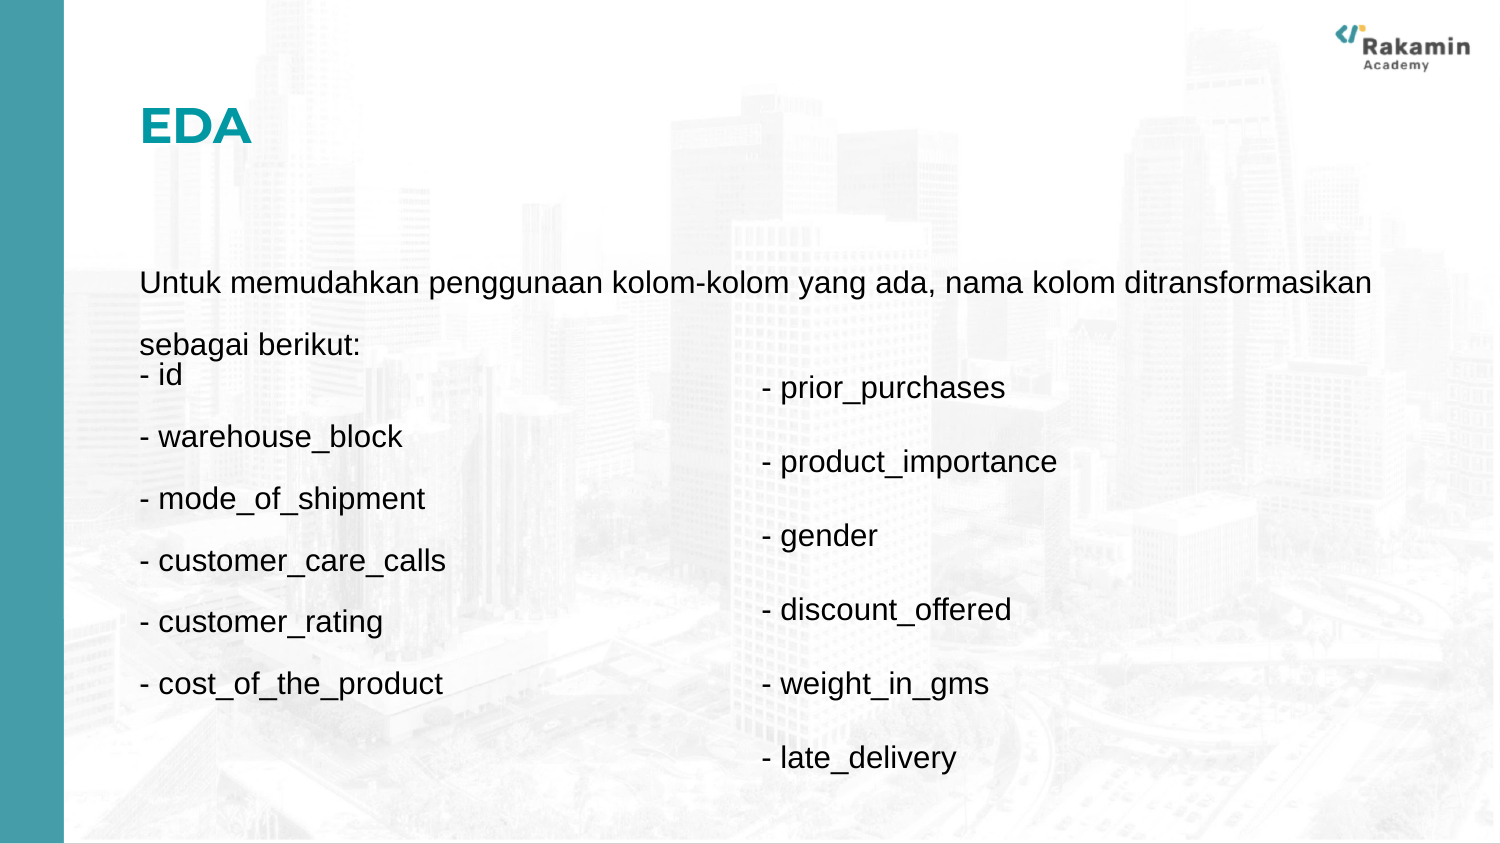

EDA
Untuk memudahkan penggunaan kolom-kolom yang ada, nama kolom ditransformasikan sebagai berikut:
- id
- warehouse_block
- mode_of_shipment
- customer_care_calls
- customer_rating
- cost_of_the_product

- prior_purchases
- product_importance
- gender
- discount_offered
- weight_in_gms
- late_delivery